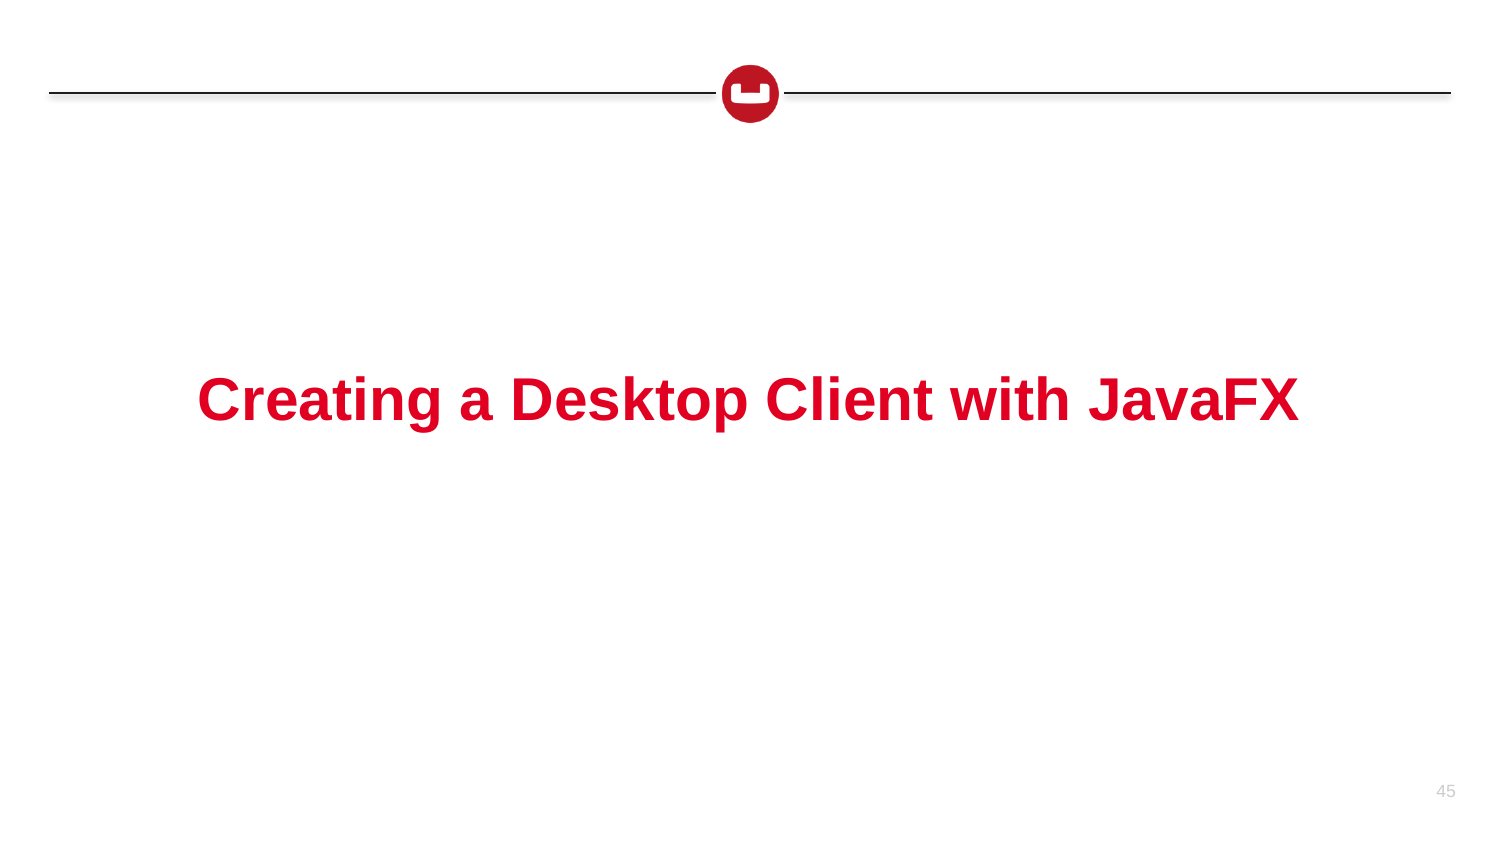

# Creating a Desktop Client with JavaFX